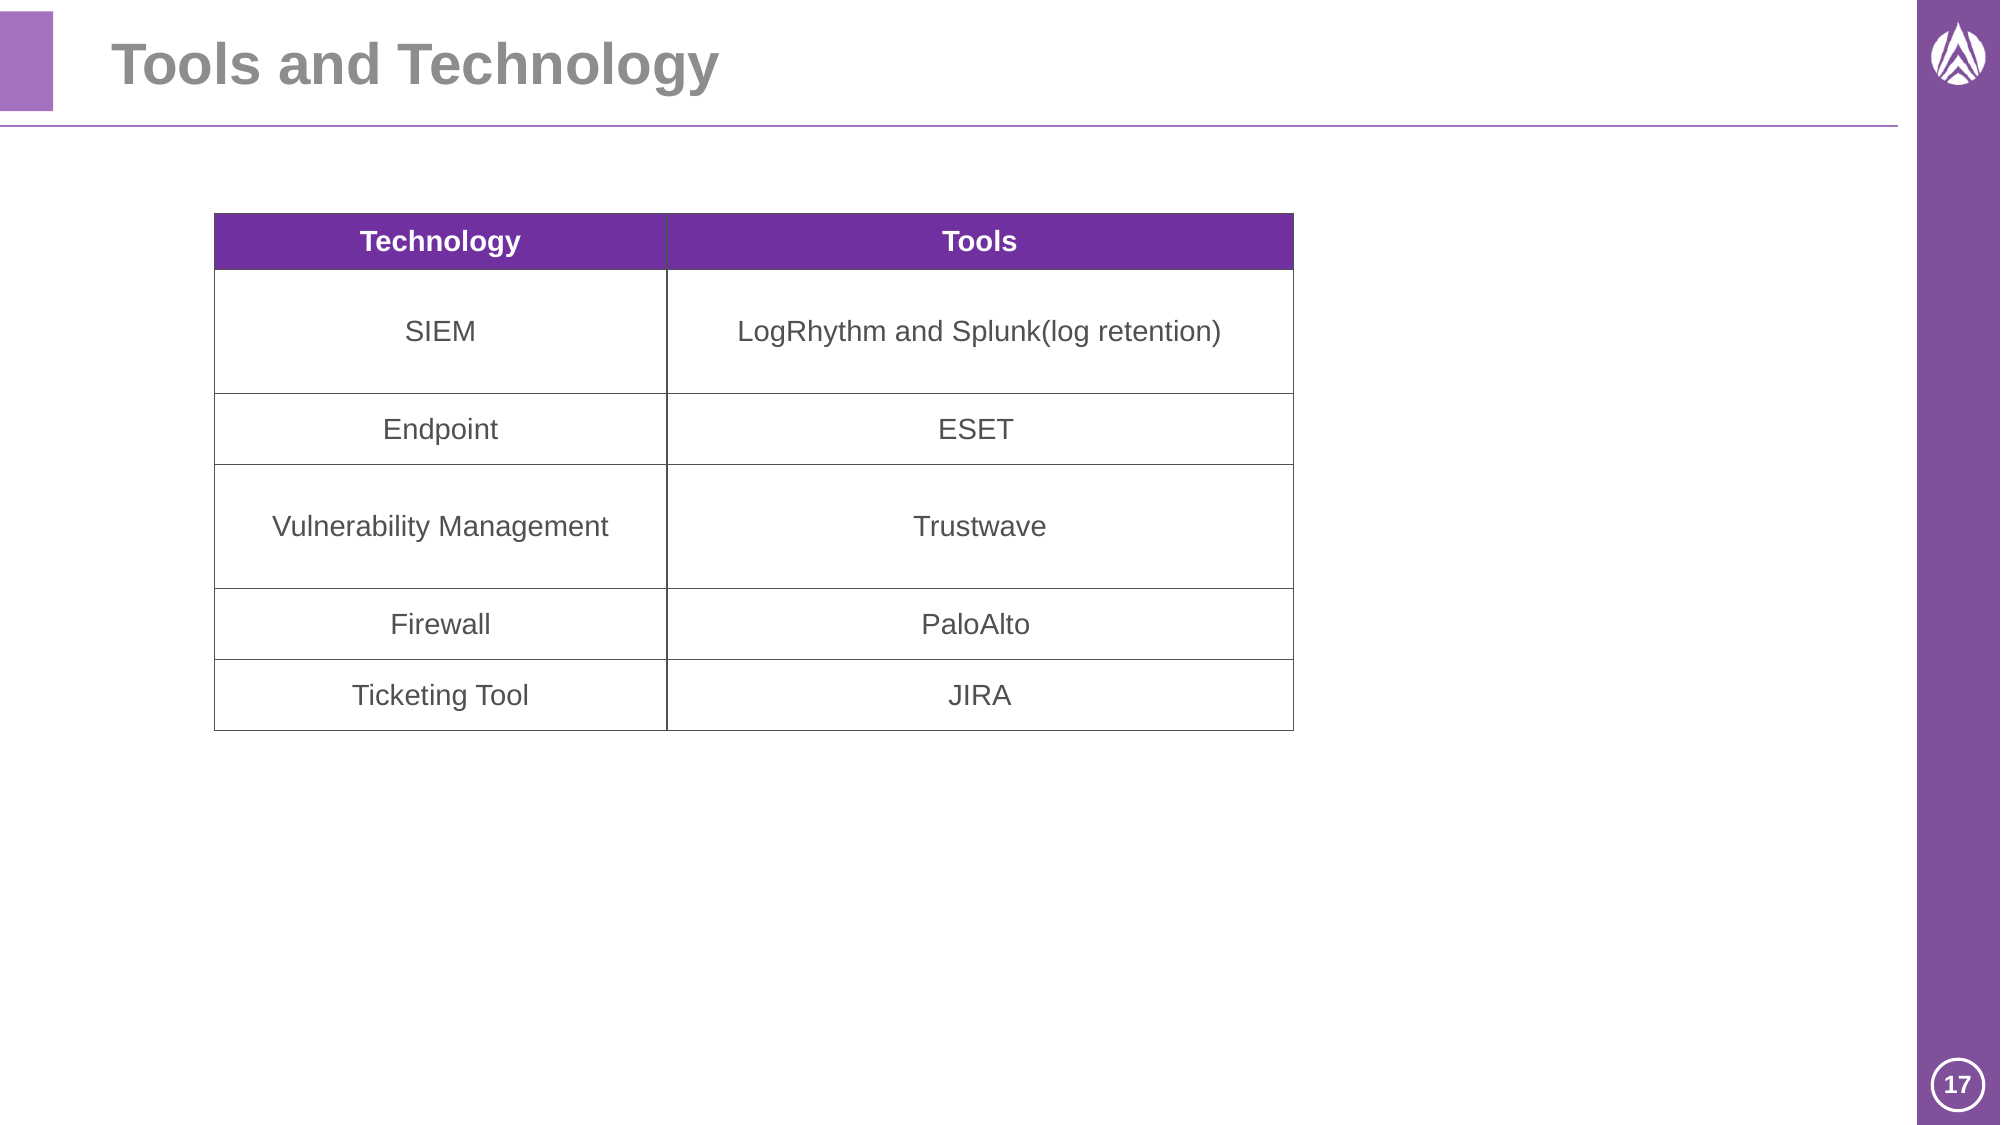

# Tools and Technology
| Technology | Tools |
| --- | --- |
| SIEM | LogRhythm and Splunk(log retention) |
| Endpoint | ESET |
| Vulnerability Management | Trustwave |
| Firewall | PaloAlto |
| Ticketing Tool | JIRA |